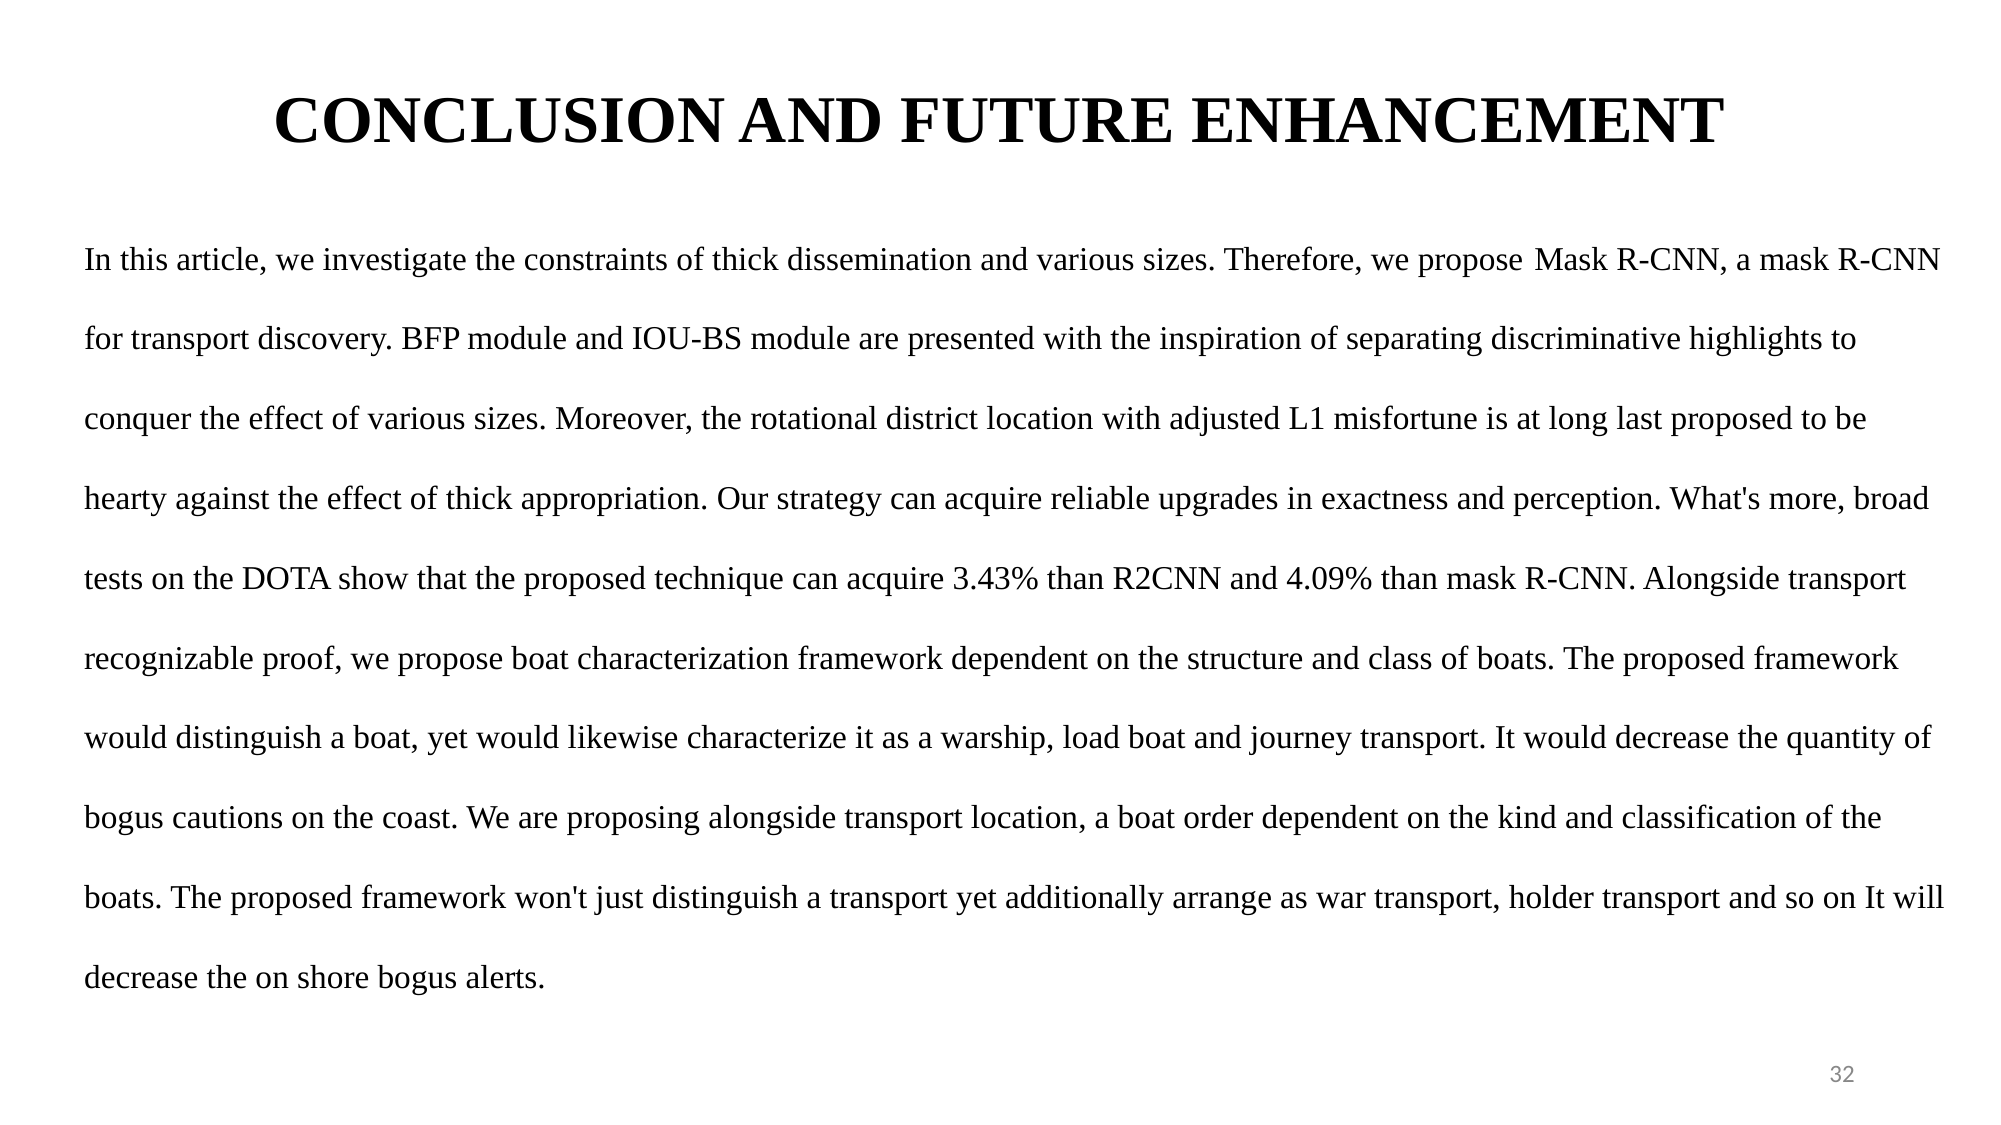

CONCLUSION AND FUTURE ENHANCEMENT
In this article, we investigate the constraints of thick dissemination and various sizes. Therefore, we propose Mask R-CNN, a mask R-CNN for transport discovery. BFP module and IOU-BS module are presented with the inspiration of separating discriminative highlights to conquer the effect of various sizes. Moreover, the rotational district location with adjusted L1 misfortune is at long last proposed to be hearty against the effect of thick appropriation. Our strategy can acquire reliable upgrades in exactness and perception. What's more, broad tests on the DOTA show that the proposed technique can acquire 3.43% than R2CNN and 4.09% than mask R-CNN. Alongside transport recognizable proof, we propose boat characterization framework dependent on the structure and class of boats. The proposed framework would distinguish a boat, yet would likewise characterize it as a warship, load boat and journey transport. It would decrease the quantity of bogus cautions on the coast. We are proposing alongside transport location, a boat order dependent on the kind and classification of the boats. The proposed framework won't just distinguish a transport yet additionally arrange as war transport, holder transport and so on It will decrease the on shore bogus alerts.
32